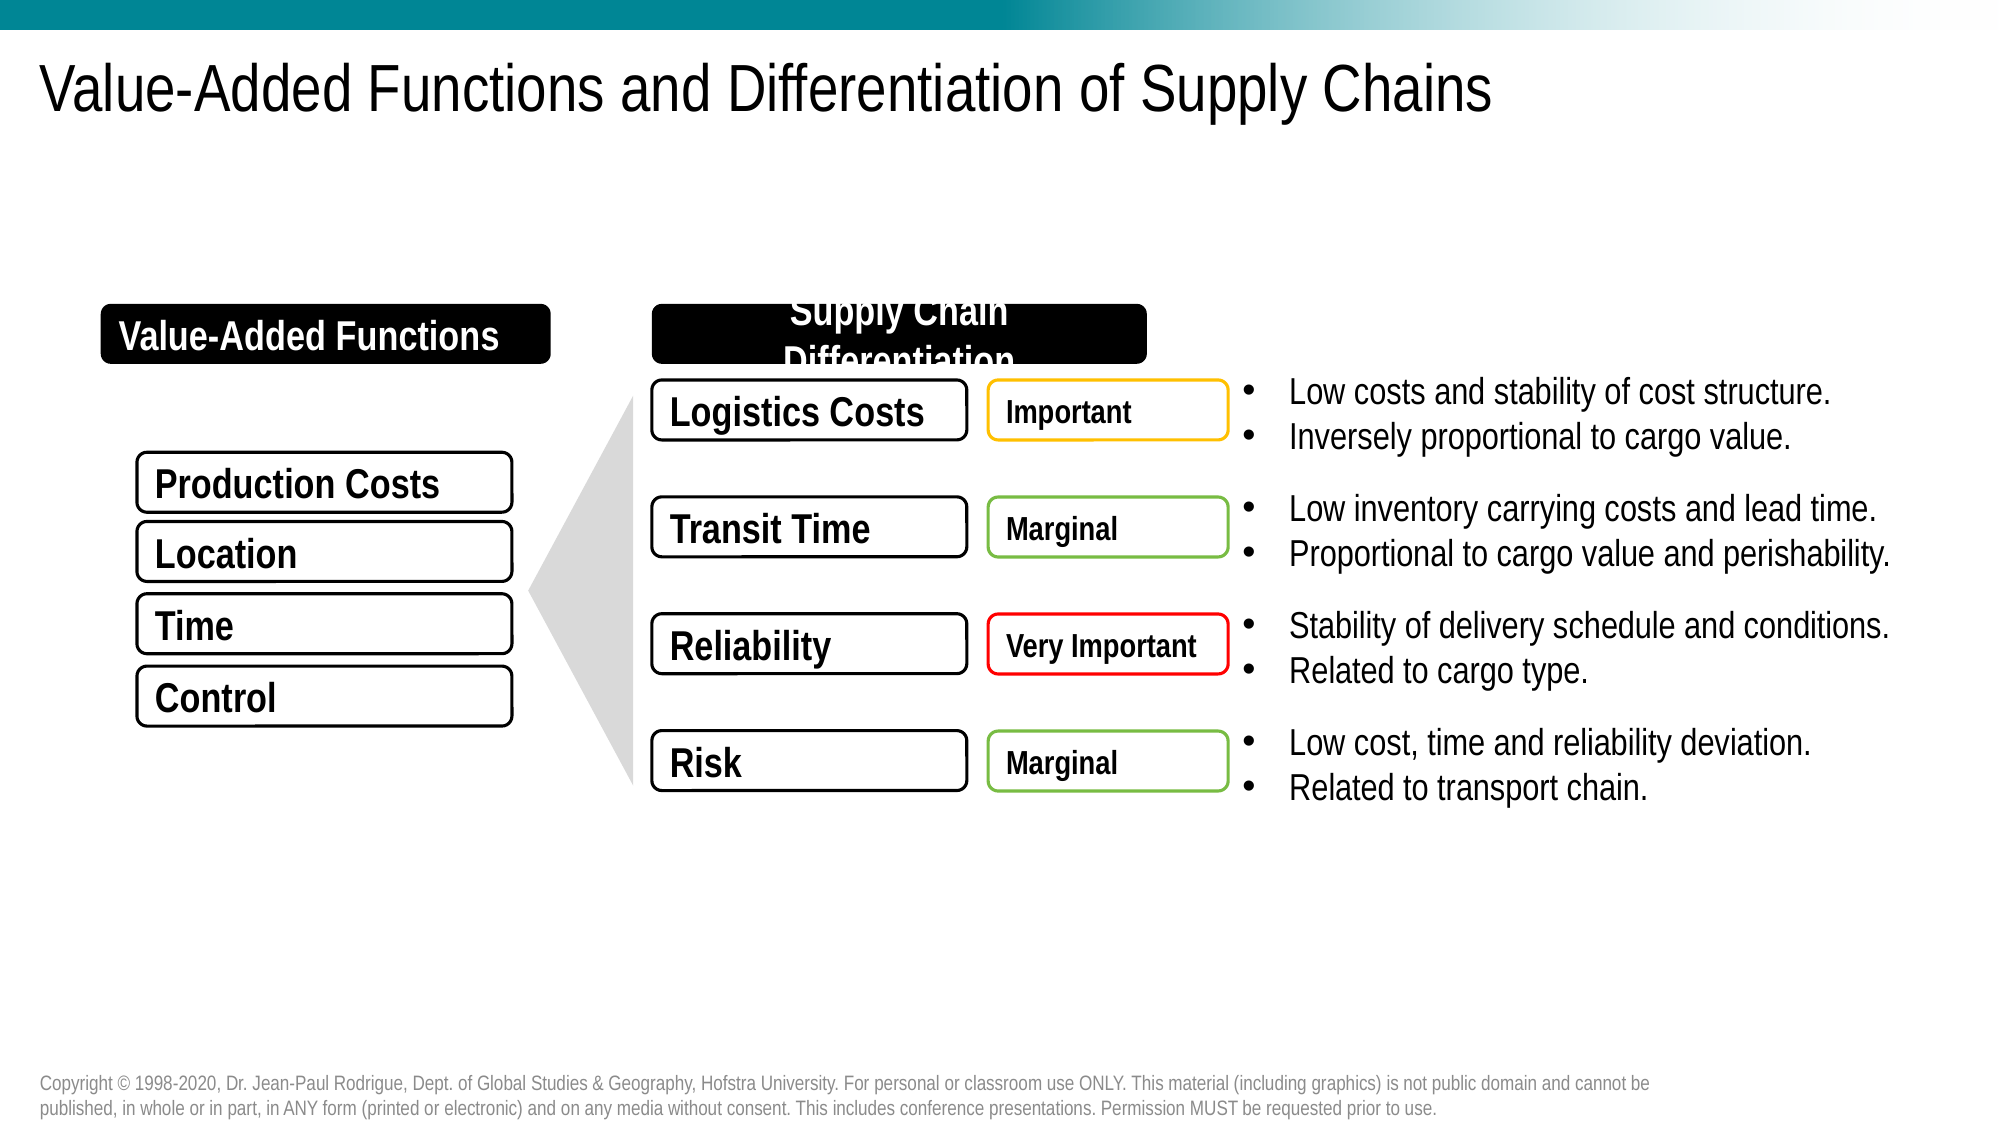

# Value-Added Functions and Differentiation of Supply Chains
Value-Added Functions
Supply Chain Differentiation
Low costs and stability of cost structure.
Inversely proportional to cargo value.
Logistics Costs
Important
Production Costs
Low inventory carrying costs and lead time.
Proportional to cargo value and perishability.
Transit Time
Marginal
Location

Time
Stability of delivery schedule and conditions.
Related to cargo type.
Reliability
Very Important
Control
Low cost, time and reliability deviation.
Related to transport chain.
Risk
Marginal
Copyright © 1998-2020, Dr. Jean-Paul Rodrigue, Dept. of Global Studies & Geography, Hofstra University. For personal or classroom use ONLY. This material (including graphics) is not public domain and cannot be published, in whole or in part, in ANY form (printed or electronic) and on any media without consent. This includes conference presentations. Permission MUST be requested prior to use.